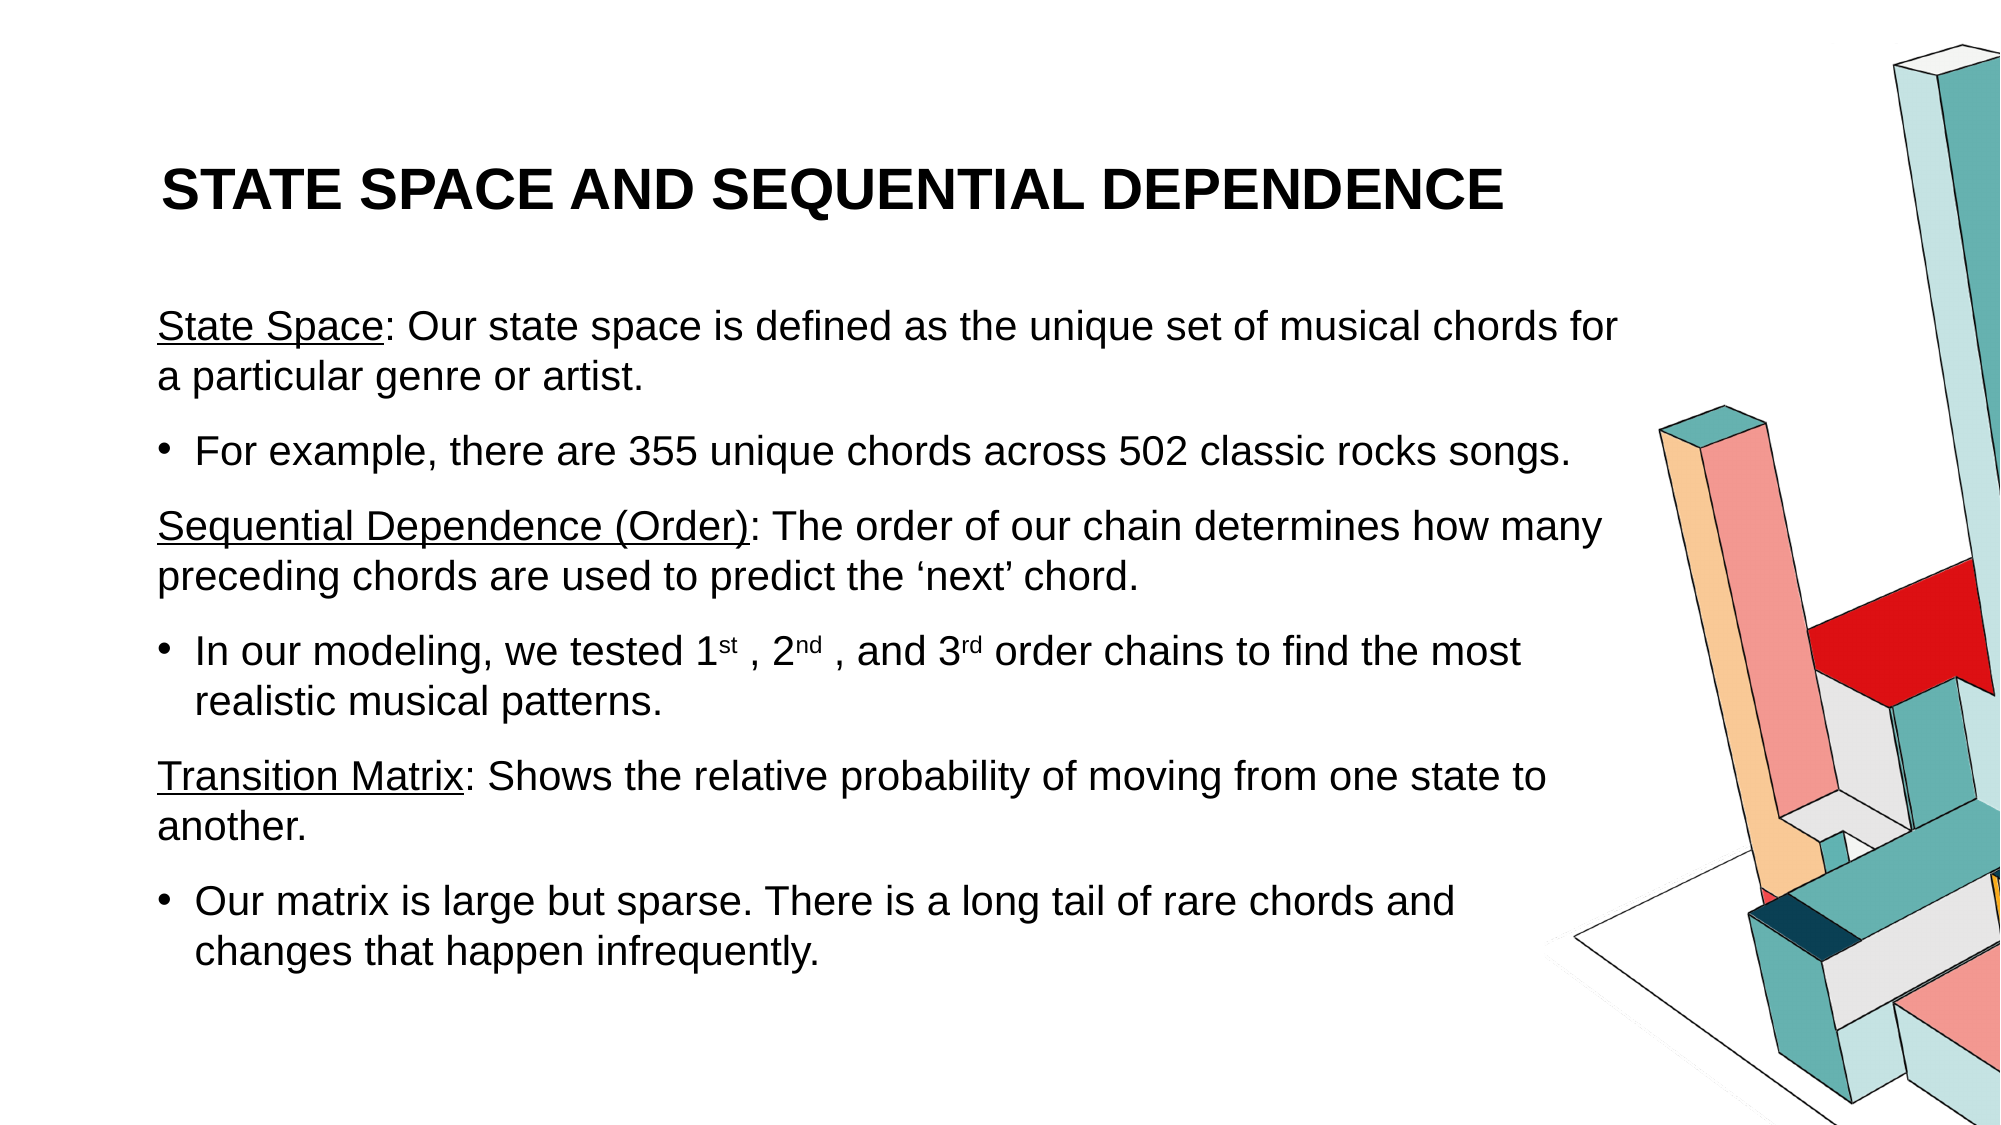

# State space and Sequential dependence
State Space: Our state space is defined as the unique set of musical chords for a particular genre or artist.
For example, there are 355 unique chords across 502 classic rocks songs.
Sequential Dependence (Order): The order of our chain determines how many preceding chords are used to predict the ‘next’ chord.
In our modeling, we tested 1st , 2nd , and 3rd order chains to find the most realistic musical patterns.
Transition Matrix: Shows the relative probability of moving from one state to another.
Our matrix is large but sparse. There is a long tail of rare chords and changes that happen infrequently.